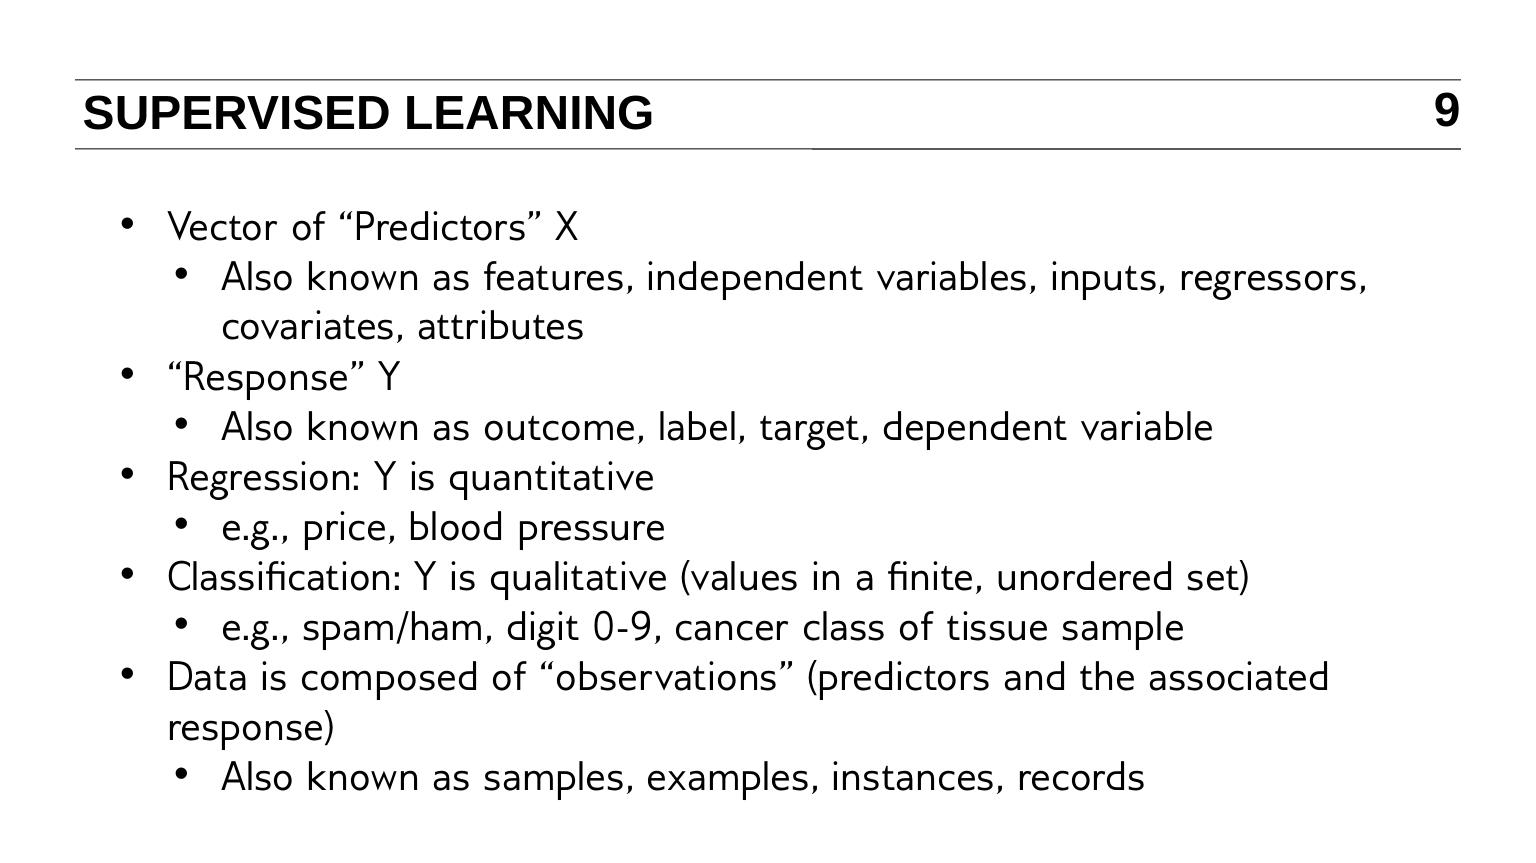

Supervised Learning
9
Vector of “Predictors” X
Also known as features, independent variables, inputs, regressors, covariates, attributes
“Response” Y
Also known as outcome, label, target, dependent variable
Regression: Y is quantitative
e.g., price, blood pressure
Classification: Y is qualitative (values in a finite, unordered set)
e.g., spam/ham, digit 0-9, cancer class of tissue sample
Data is composed of “observations” (predictors and the associated response)
Also known as samples, examples, instances, records